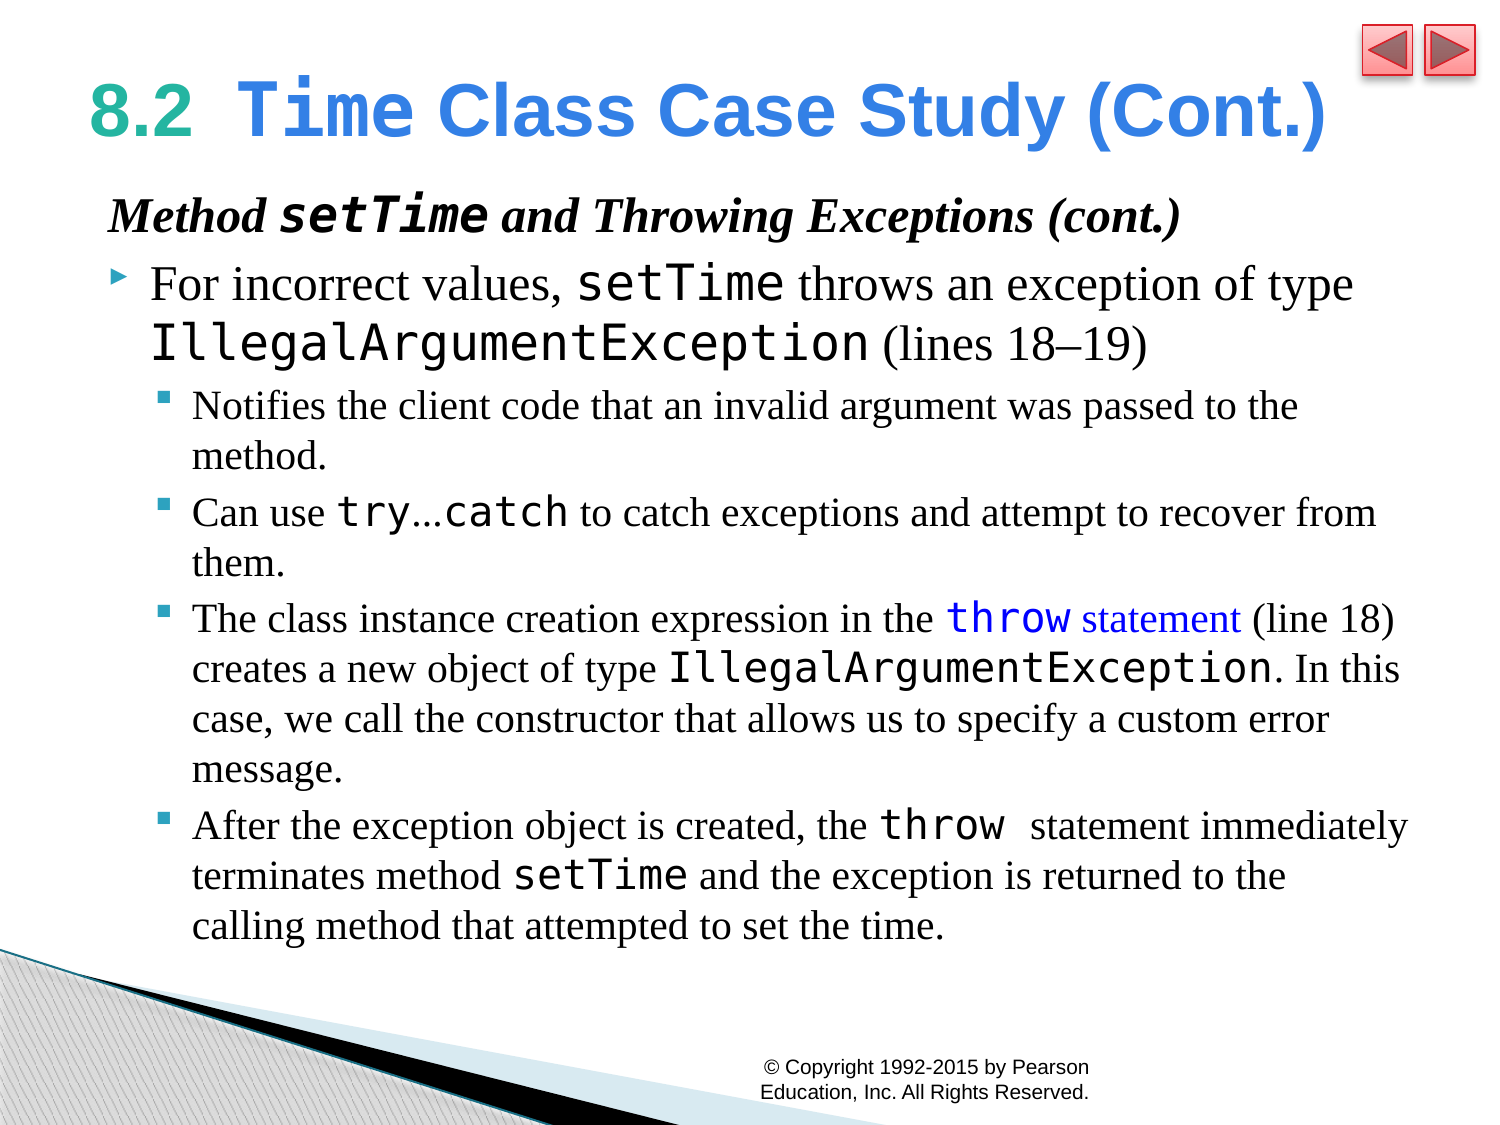

# 8.2  Time Class Case Study (Cont.)
Method setTime and Throwing Exceptions (cont.)
For incorrect values, setTime throws an exception of type IllegalArgumentException (lines 18–19)
Notifies the client code that an invalid argument was passed to the method.
Can use try...catch to catch exceptions and attempt to recover from them.
The class instance creation expression in the throw statement (line 18) creates a new object of type IllegalArgumentException. In this case, we call the constructor that allows us to specify a custom error message.
After the exception object is created, the throw statement immediately terminates method setTime and the exception is returned to the calling method that attempted to set the time.
© Copyright 1992-2015 by Pearson Education, Inc. All Rights Reserved.